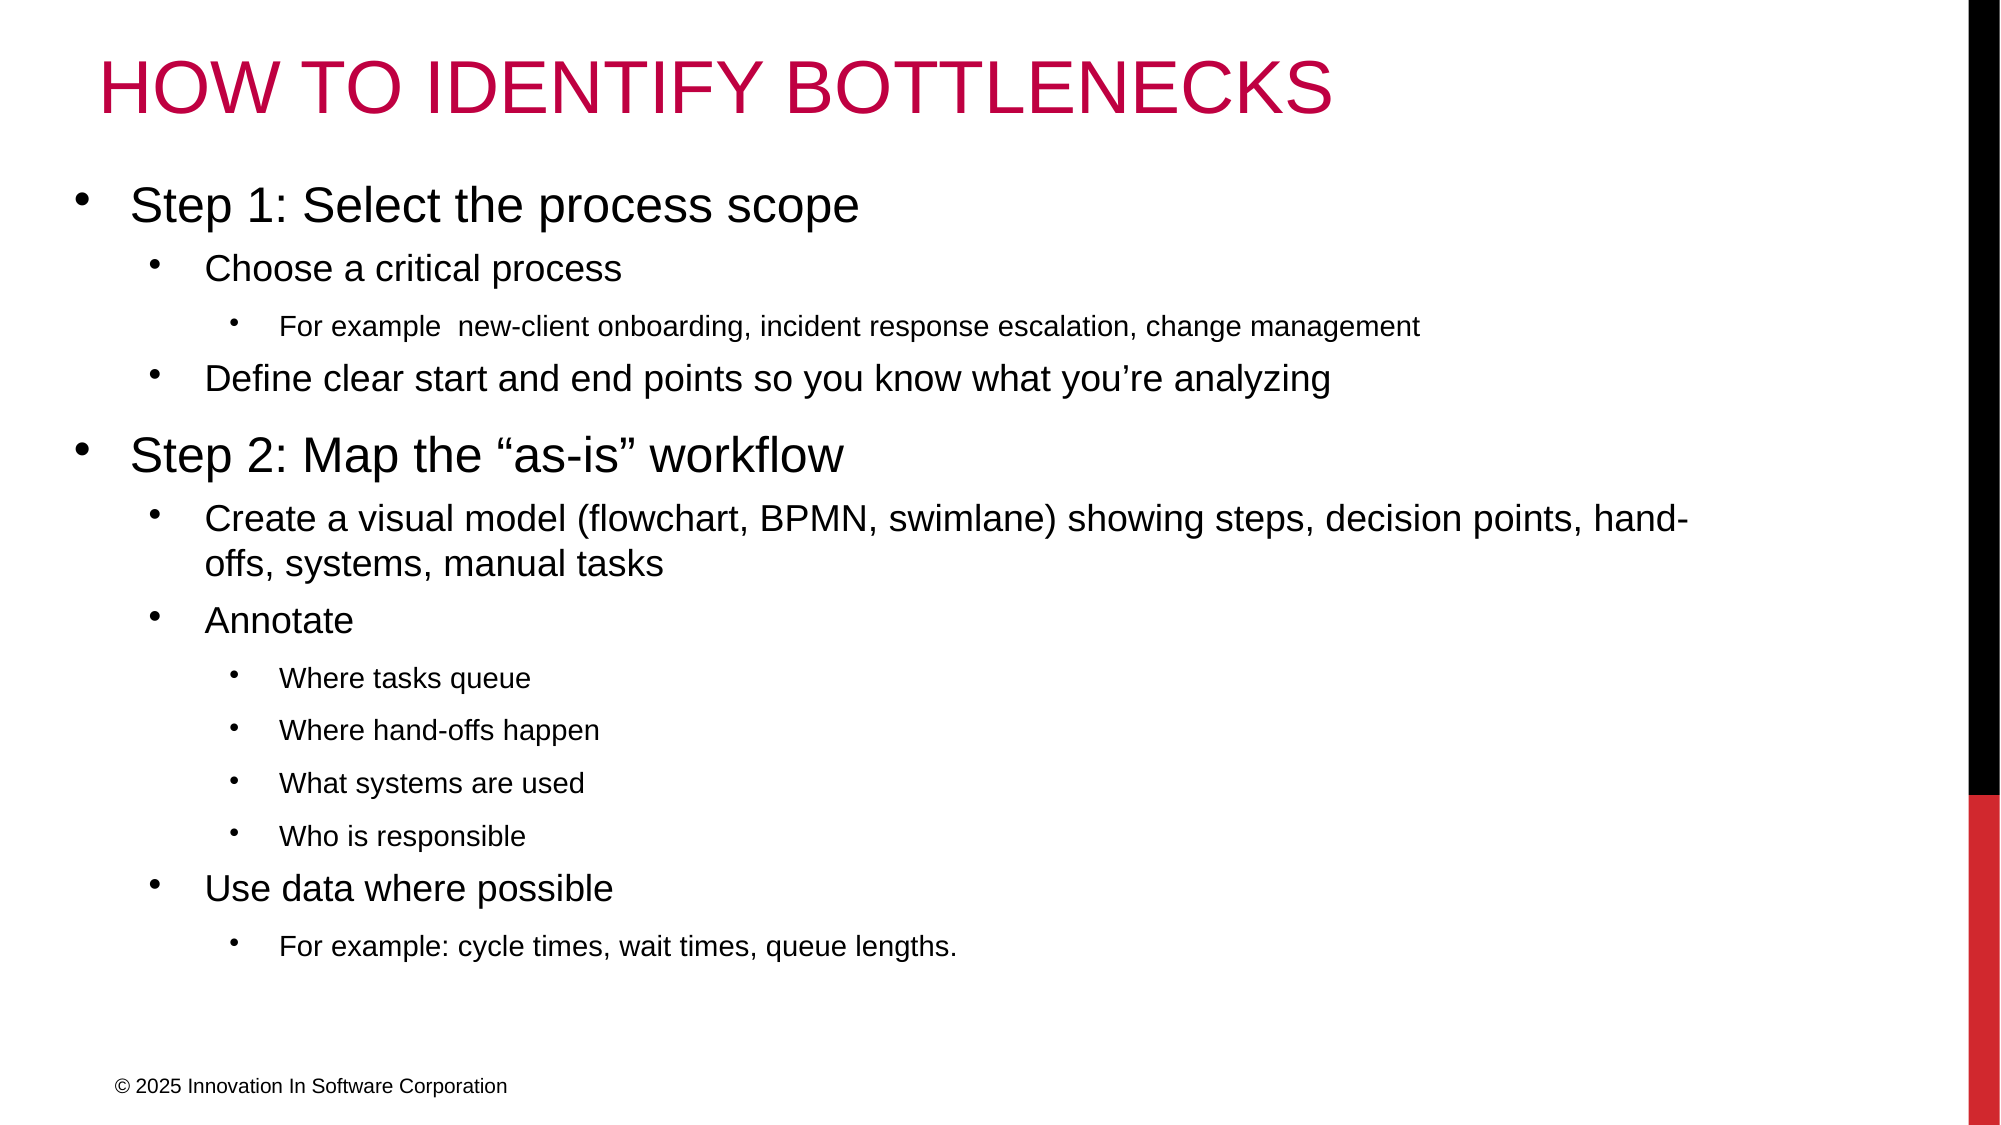

# How to Identify Bottlenecks
Step 1: Select the process scope
Choose a critical process
For example  new-client onboarding, incident response escalation, change management
Define clear start and end points so you know what you’re analyzing
Step 2: Map the “as-is” workflow
Create a visual model (flowchart, BPMN, swimlane) showing steps, decision points, hand-offs, systems, manual tasks
Annotate
Where tasks queue
Where hand-offs happen
What systems are used
Who is responsible
Use data where possible
For example: cycle times, wait times, queue lengths.
© 2025 Innovation In Software Corporation